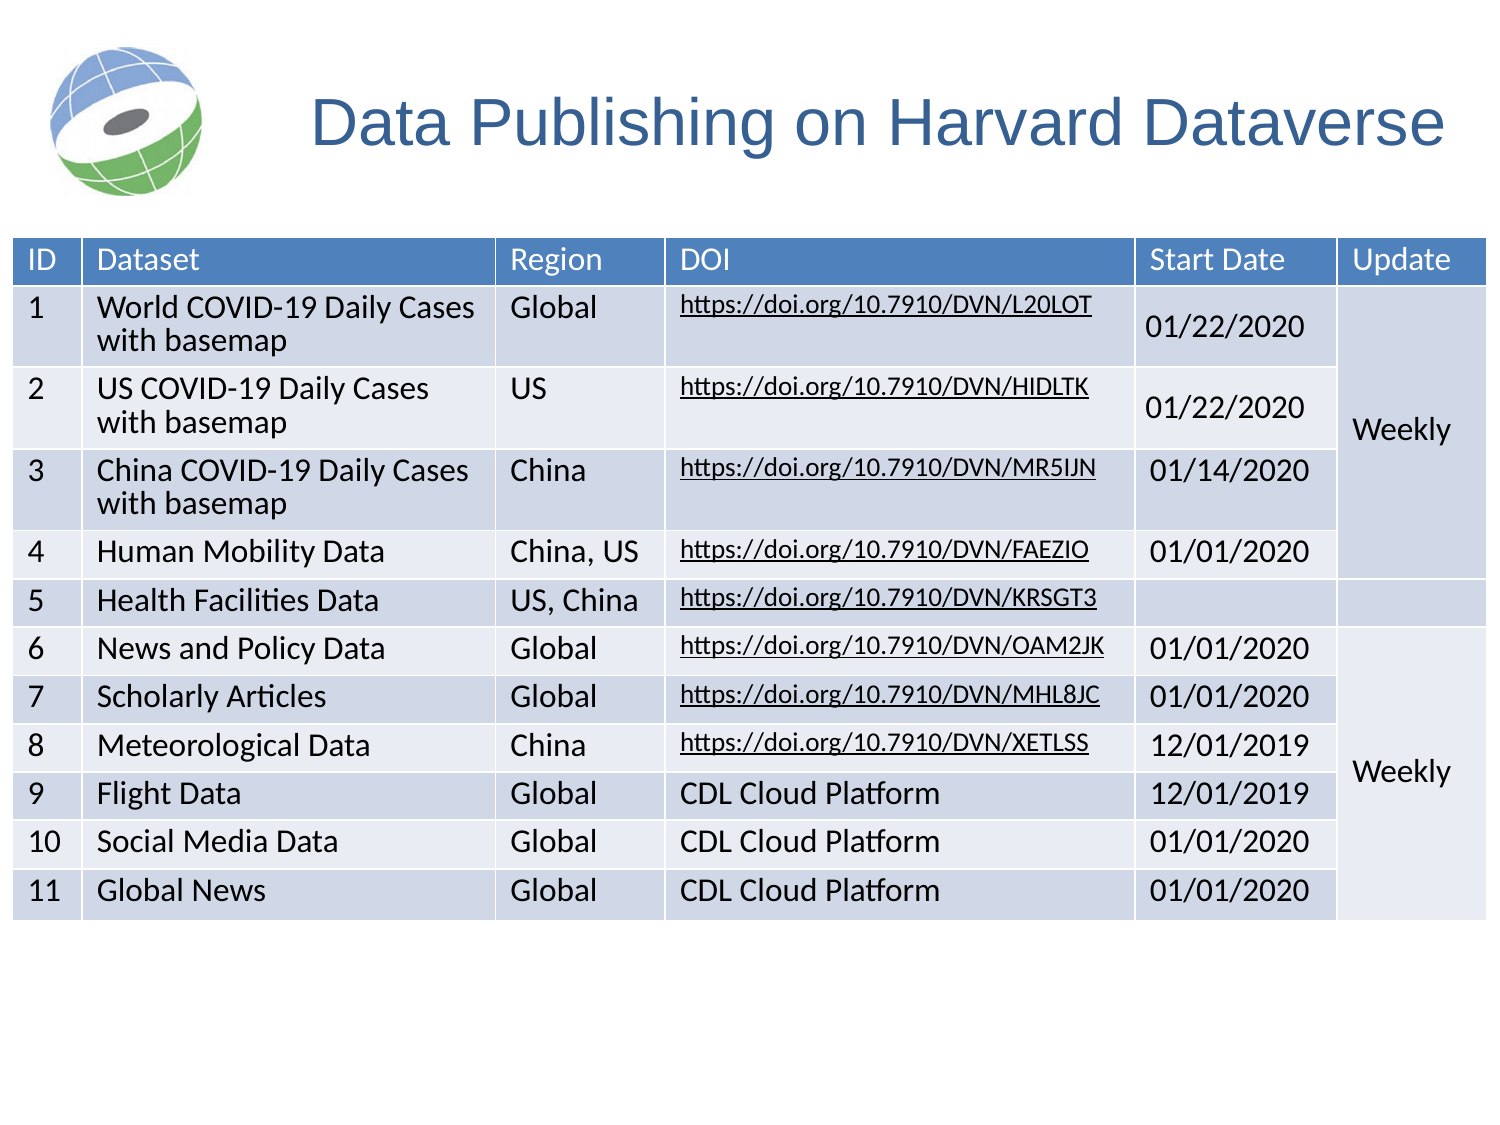

# Data Publishing on Harvard Dataverse
| ID | Dataset | Region | DOI | Start Date | Update |
| --- | --- | --- | --- | --- | --- |
| 1 | World COVID-19 Daily Cases with basemap | Global | https://doi.org/10.7910/DVN/L20LOT | 01/22/2020 | Weekly |
| 2 | US COVID-19 Daily Cases with basemap | US | https://doi.org/10.7910/DVN/HIDLTK | 01/22/2020 |  |
| 3 | China COVID-19 Daily Cases with basemap | China | https://doi.org/10.7910/DVN/MR5IJN | 01/14/2020 |  |
| 4 | Human Mobility Data | China, US | https://doi.org/10.7910/DVN/FAEZIO | 01/01/2020 |  |
| 5 | Health Facilities Data | US, China | https://doi.org/10.7910/DVN/KRSGT3 |  |  |
| 6 | News and Policy Data | Global | https://doi.org/10.7910/DVN/OAM2JK | 01/01/2020 | Weekly |
| 7 | Scholarly Articles | Global | https://doi.org/10.7910/DVN/MHL8JC | 01/01/2020 |  |
| 8 | Meteorological Data | China | https://doi.org/10.7910/DVN/XETLSS | 12/01/2019 |  |
| 9 | Flight Data | Global | CDL Cloud Platform | 12/01/2019 |  |
| 10 | Social Media Data | Global | CDL Cloud Platform | 01/01/2020 |  |
| 11 | Global News | Global | CDL Cloud Platform | 01/01/2020 |  |